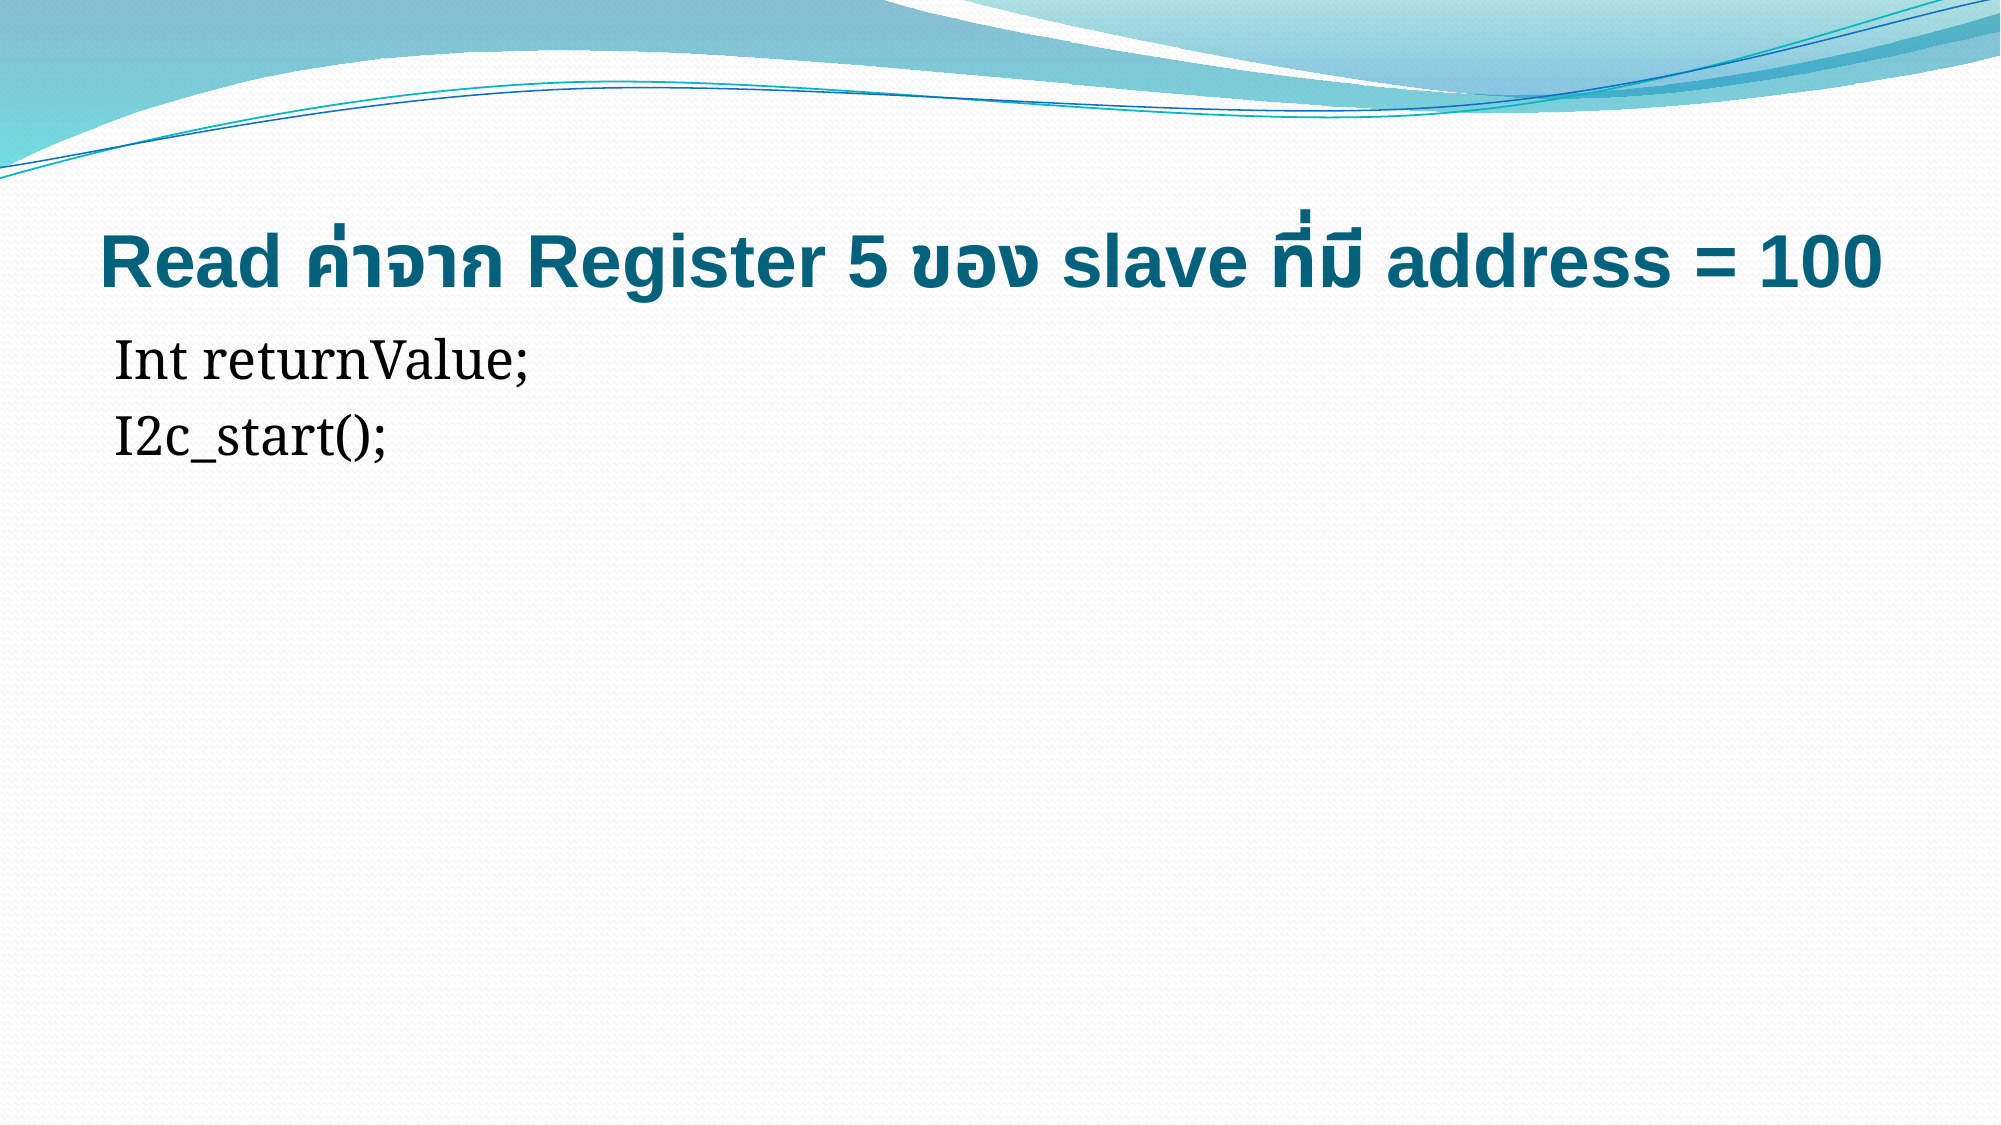

# Read ค่าจาก Register 5 ของ slave ที่มี address = 100
Int returnValue;
I2c_start();